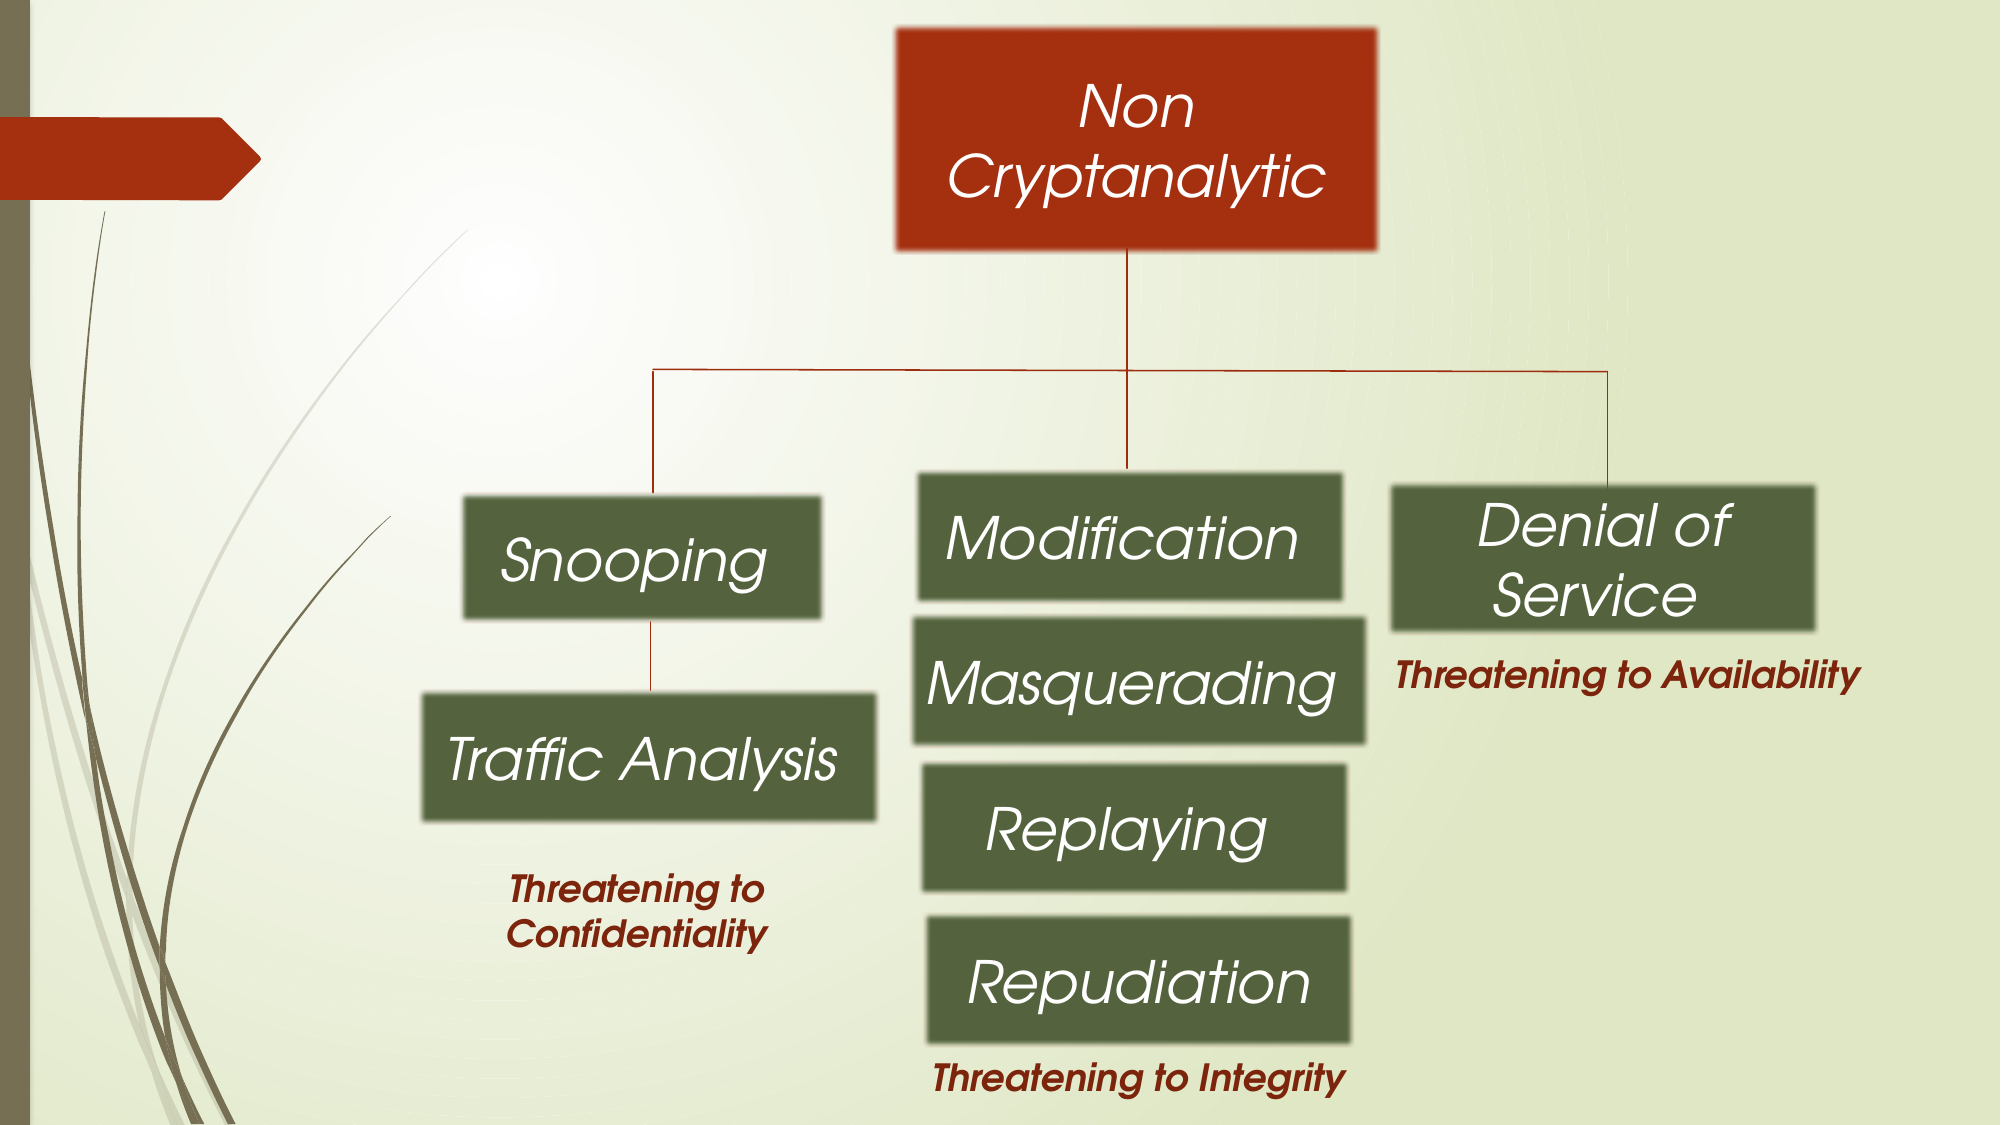

Non Cryptanalytic
Modification
Denial of Service
Snooping
Masquerading
Threatening to Availability
Traffic Analysis
Replaying
Threatening to Confidentiality
Repudiation
Threatening to Integrity